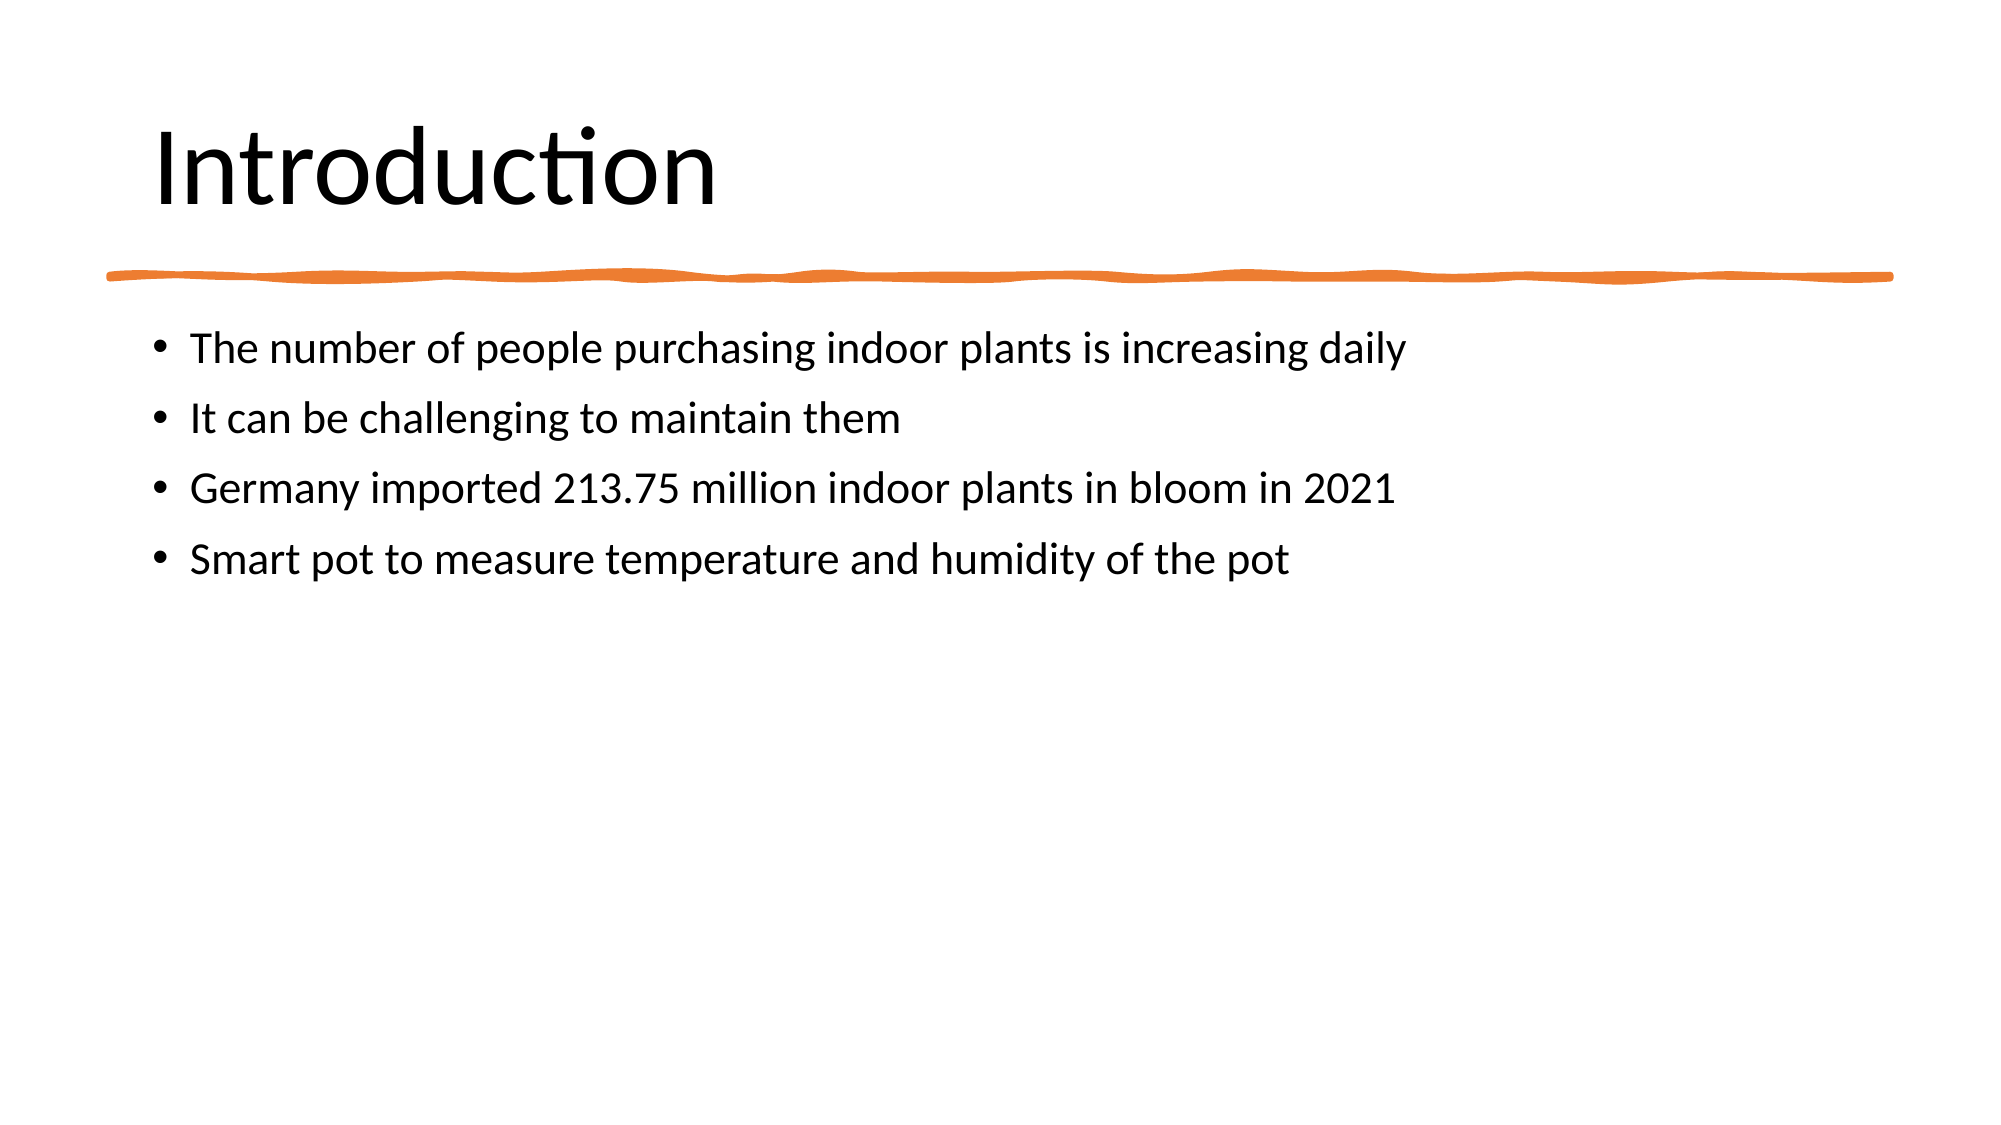

# Introduction

The number of people purchasing indoor plants is increasing daily
It can be challenging to maintain them
Germany imported 213.75 million indoor plants in bloom in 2021
Smart pot to measure temperature and humidity of the pot
3